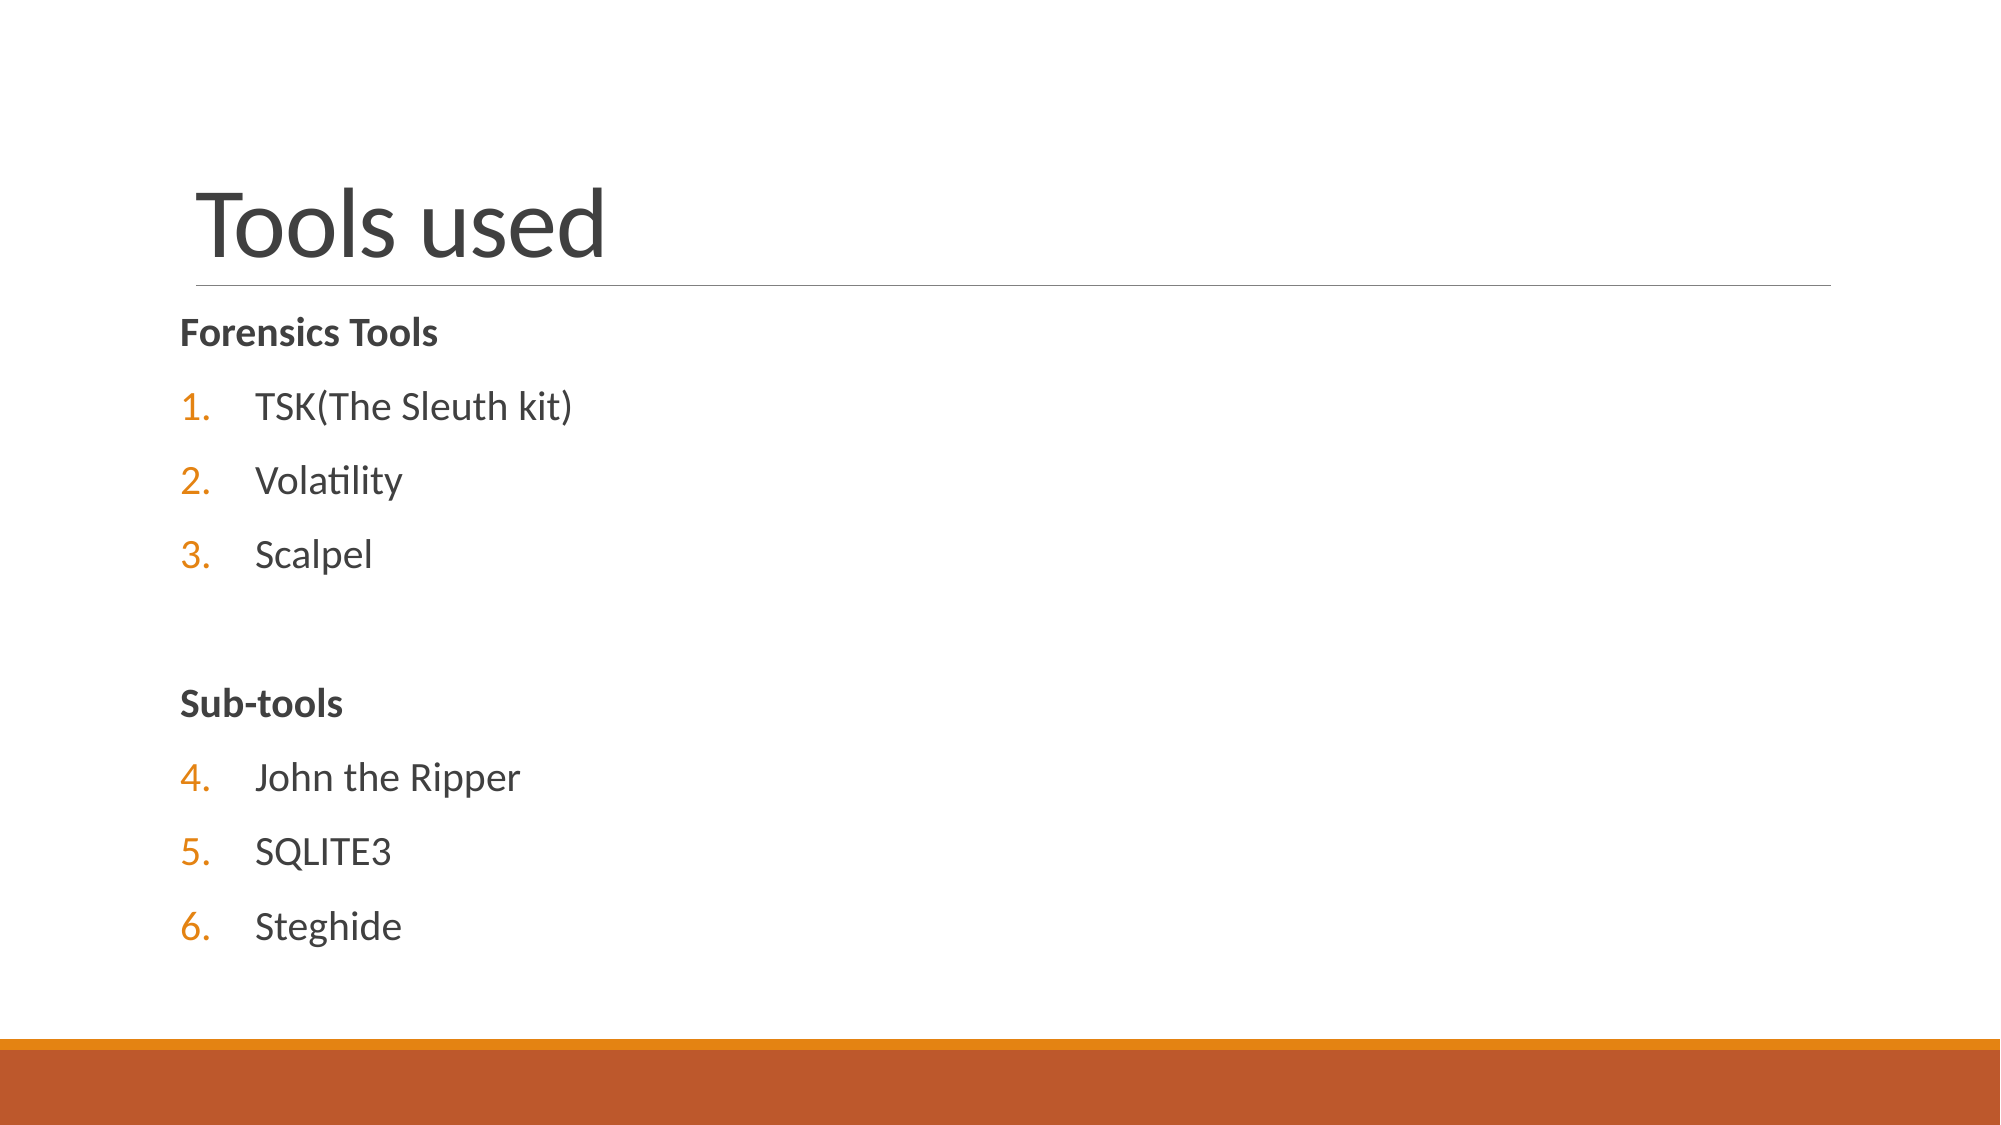

# Tools used
Forensics Tools
TSK(The Sleuth kit)
Volatility
Scalpel

Sub-tools
John the Ripper
SQLITE3
Steghide